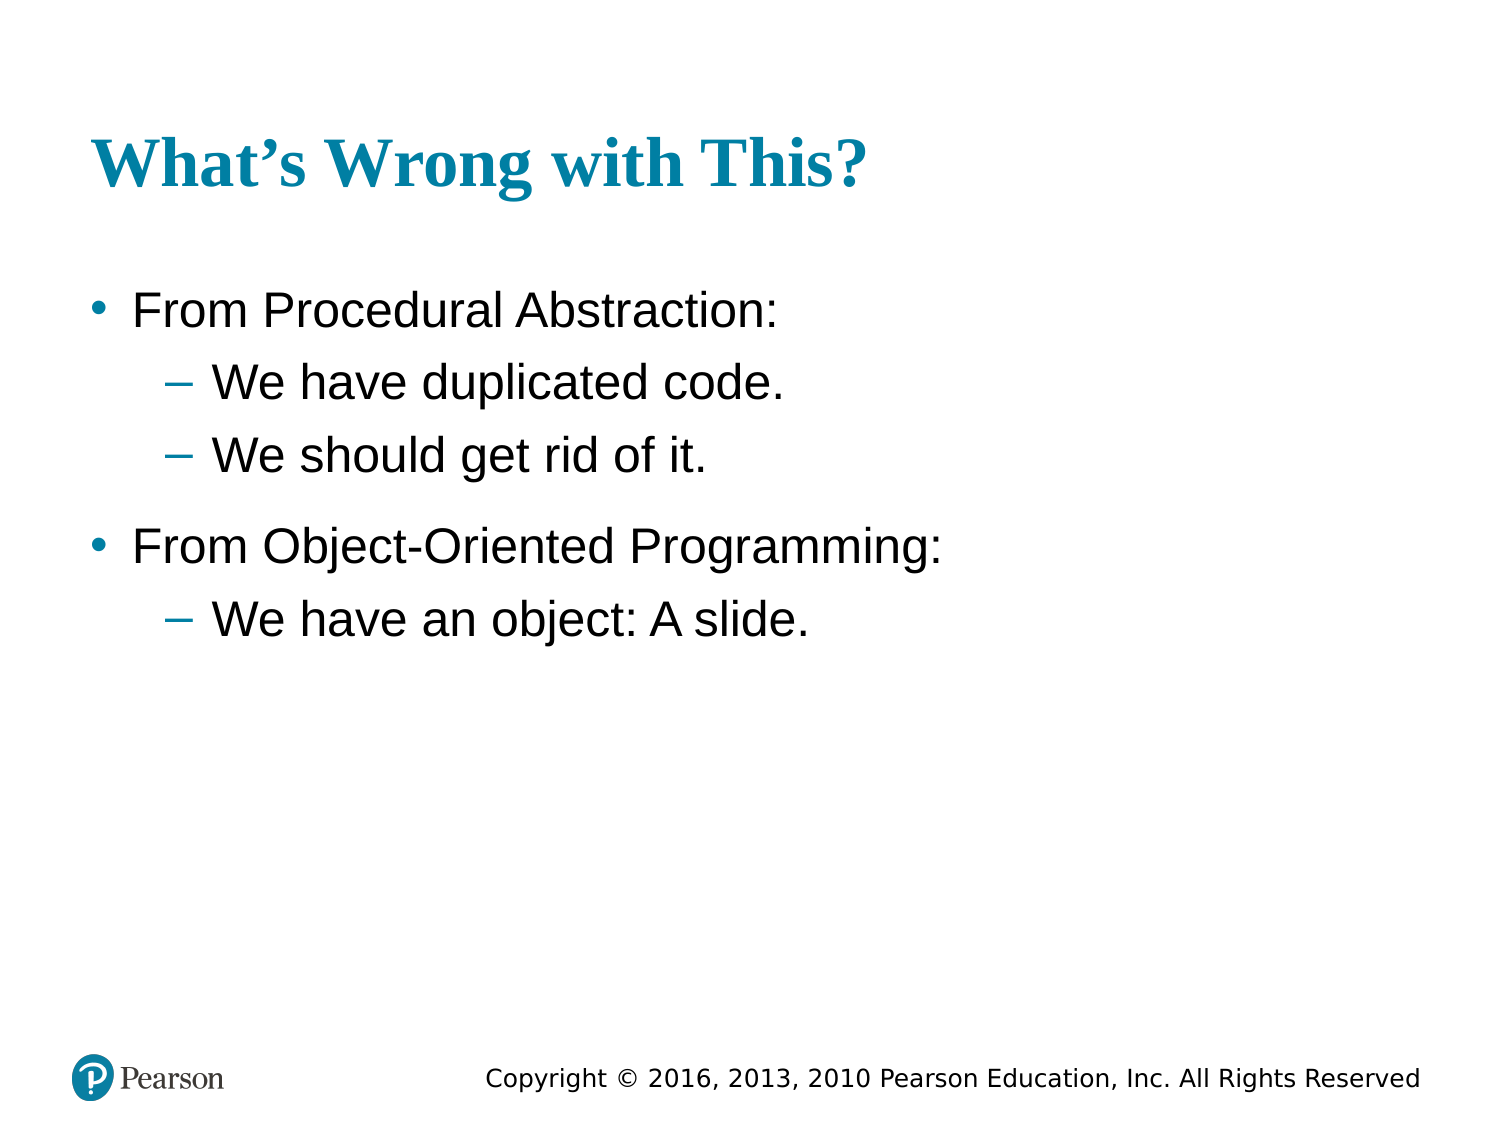

# What’s Wrong with This?
From Procedural Abstraction:
We have duplicated code.
We should get rid of it.
From Object-Oriented Programming:
We have an object: A slide.